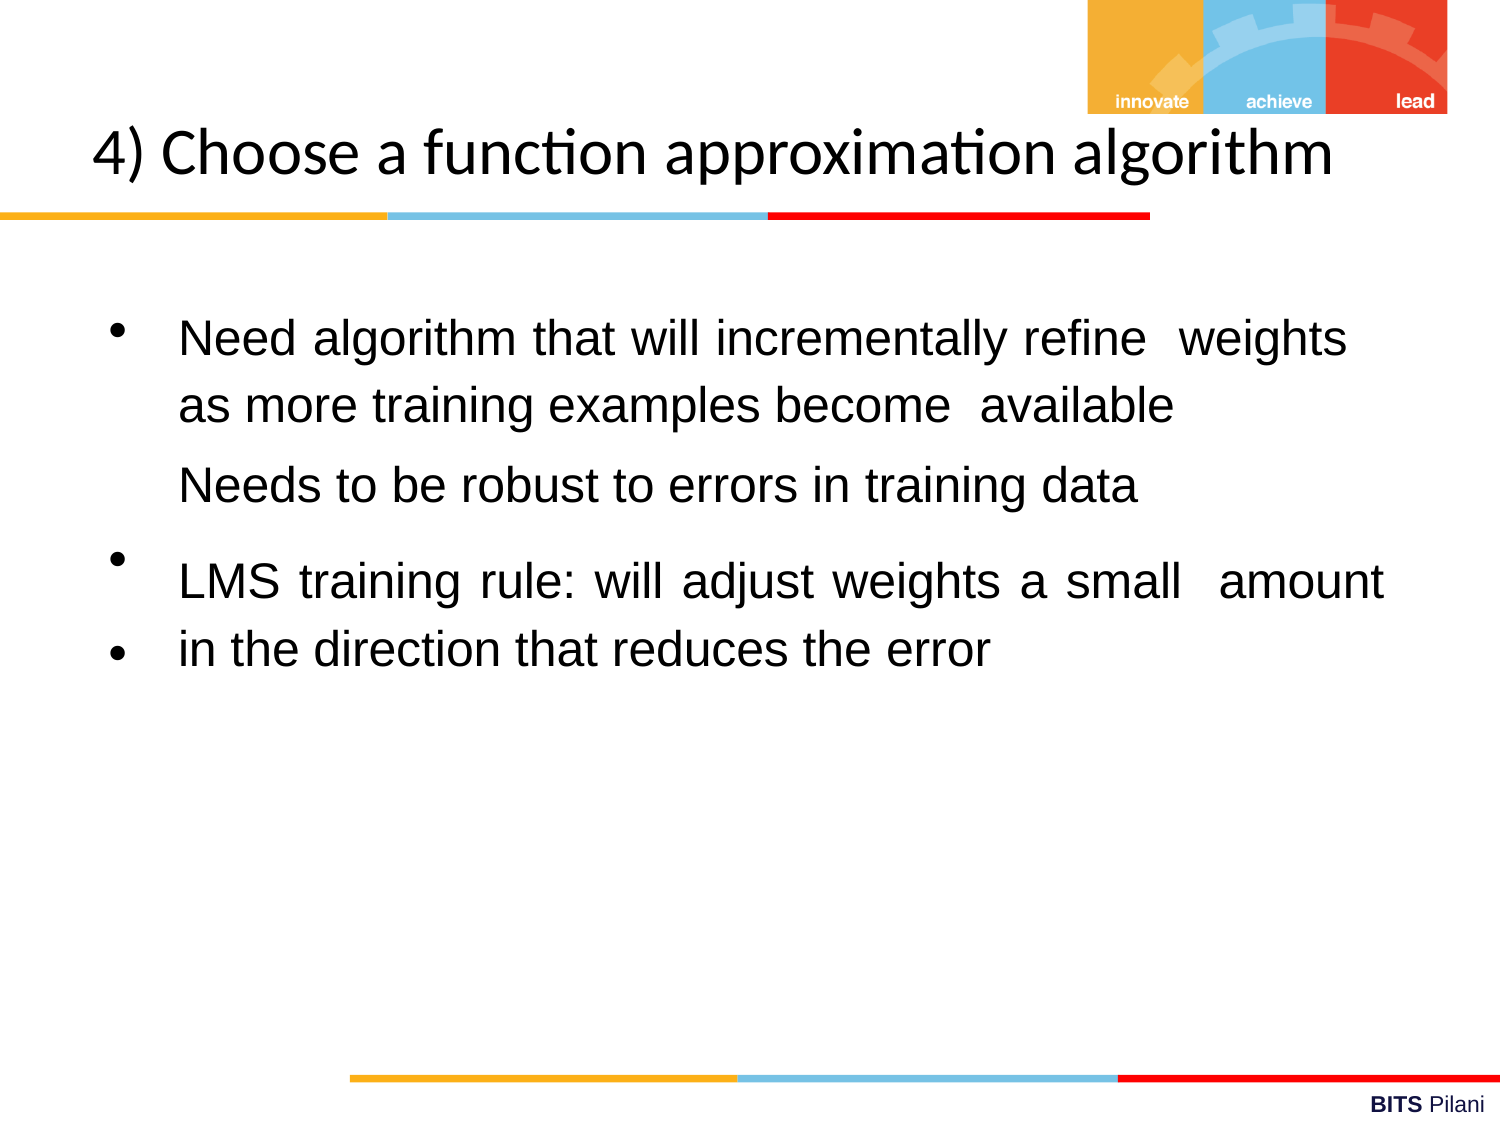

# 4) Choose a function approximation algorithm
•
Need algorithm that will incrementally refine  weights as more training examples become  available
Needs to be robust to errors in training data
LMS training rule: will adjust weights a small  amount in the direction that reduces the error
•
•